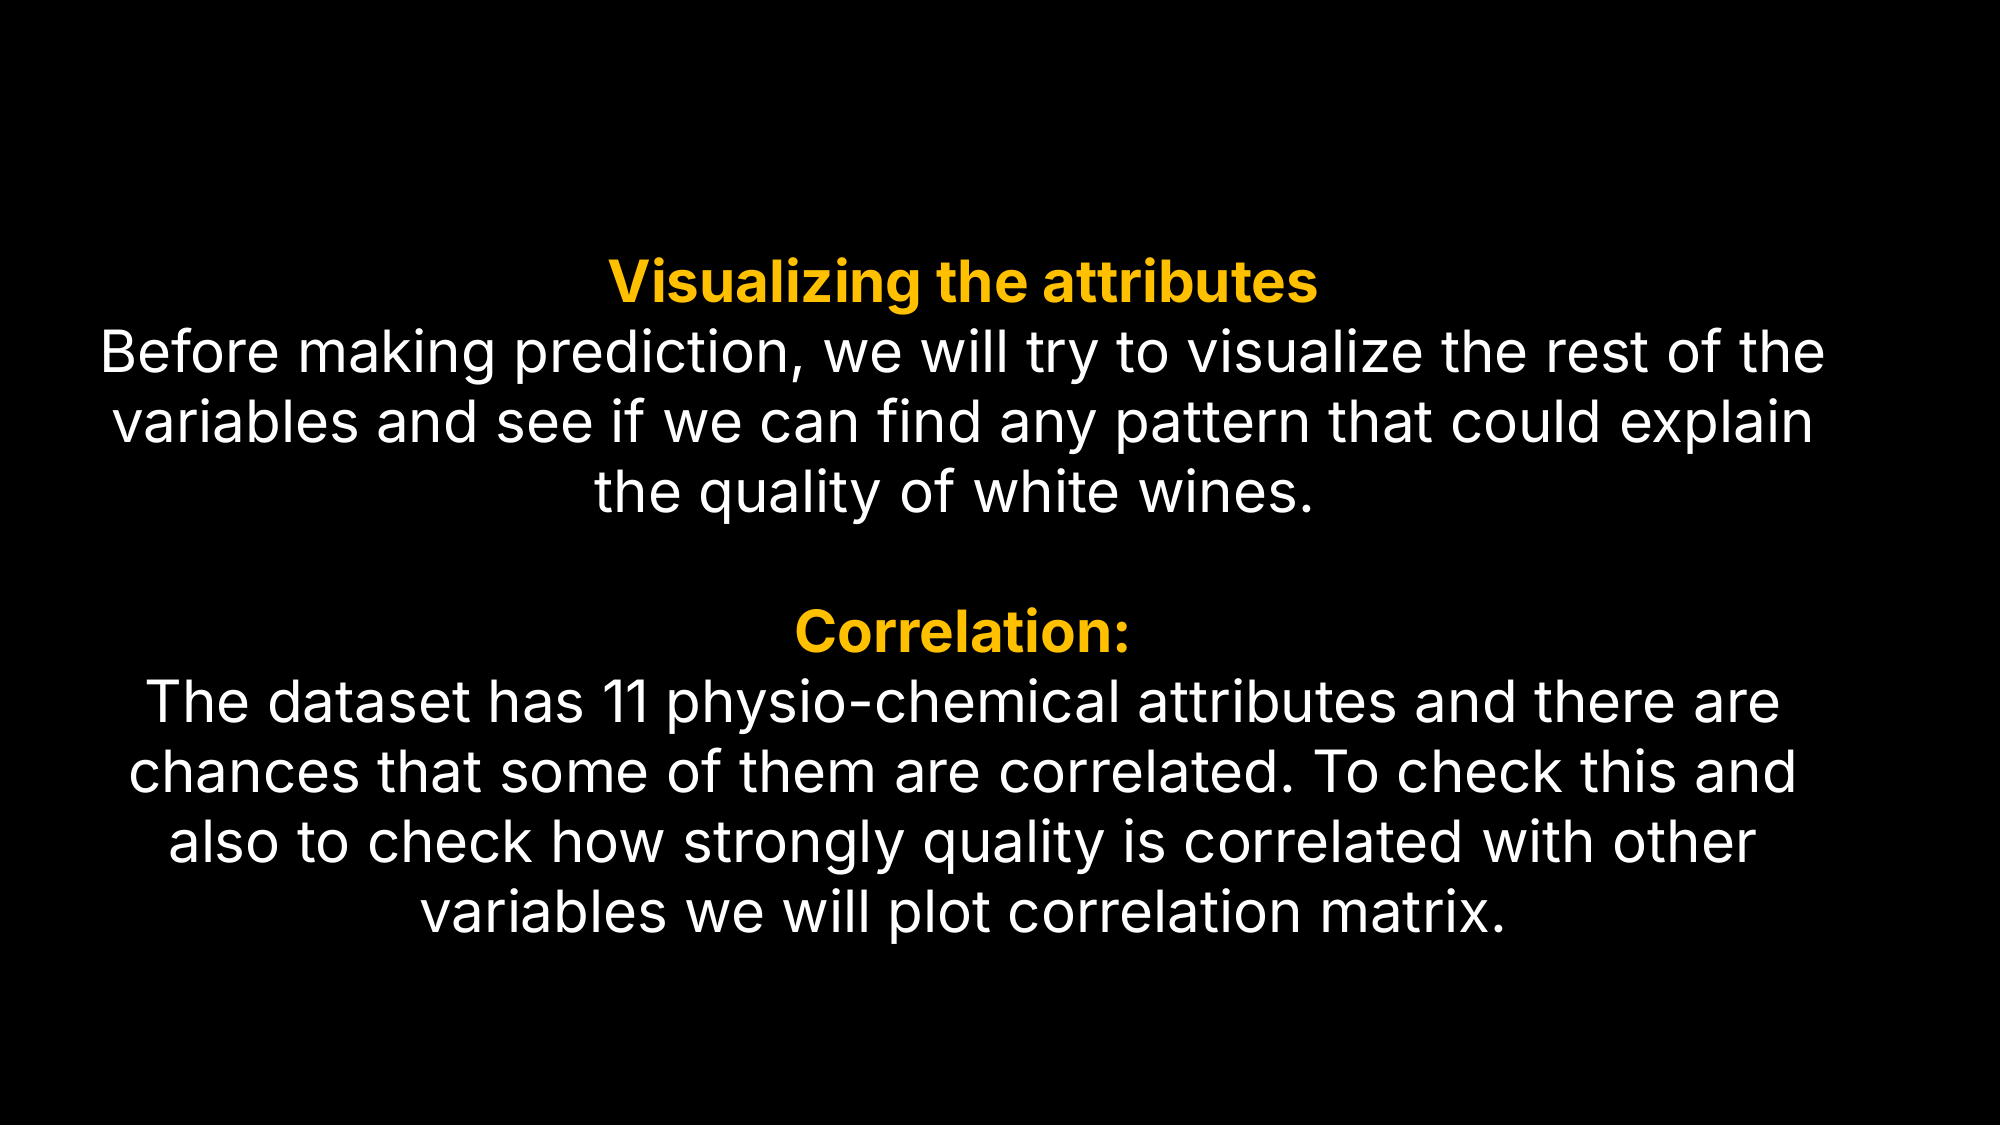

Visualizing the attributes
Before making prediction, we will try to visualize the rest of the variables and see if we can find any pattern that could explain the quality of white wines.

Correlation:
The dataset has 11 physio-chemical attributes and there are chances that some of them are correlated. To check this and also to check how strongly quality is correlated with other variables we will plot correlation matrix.